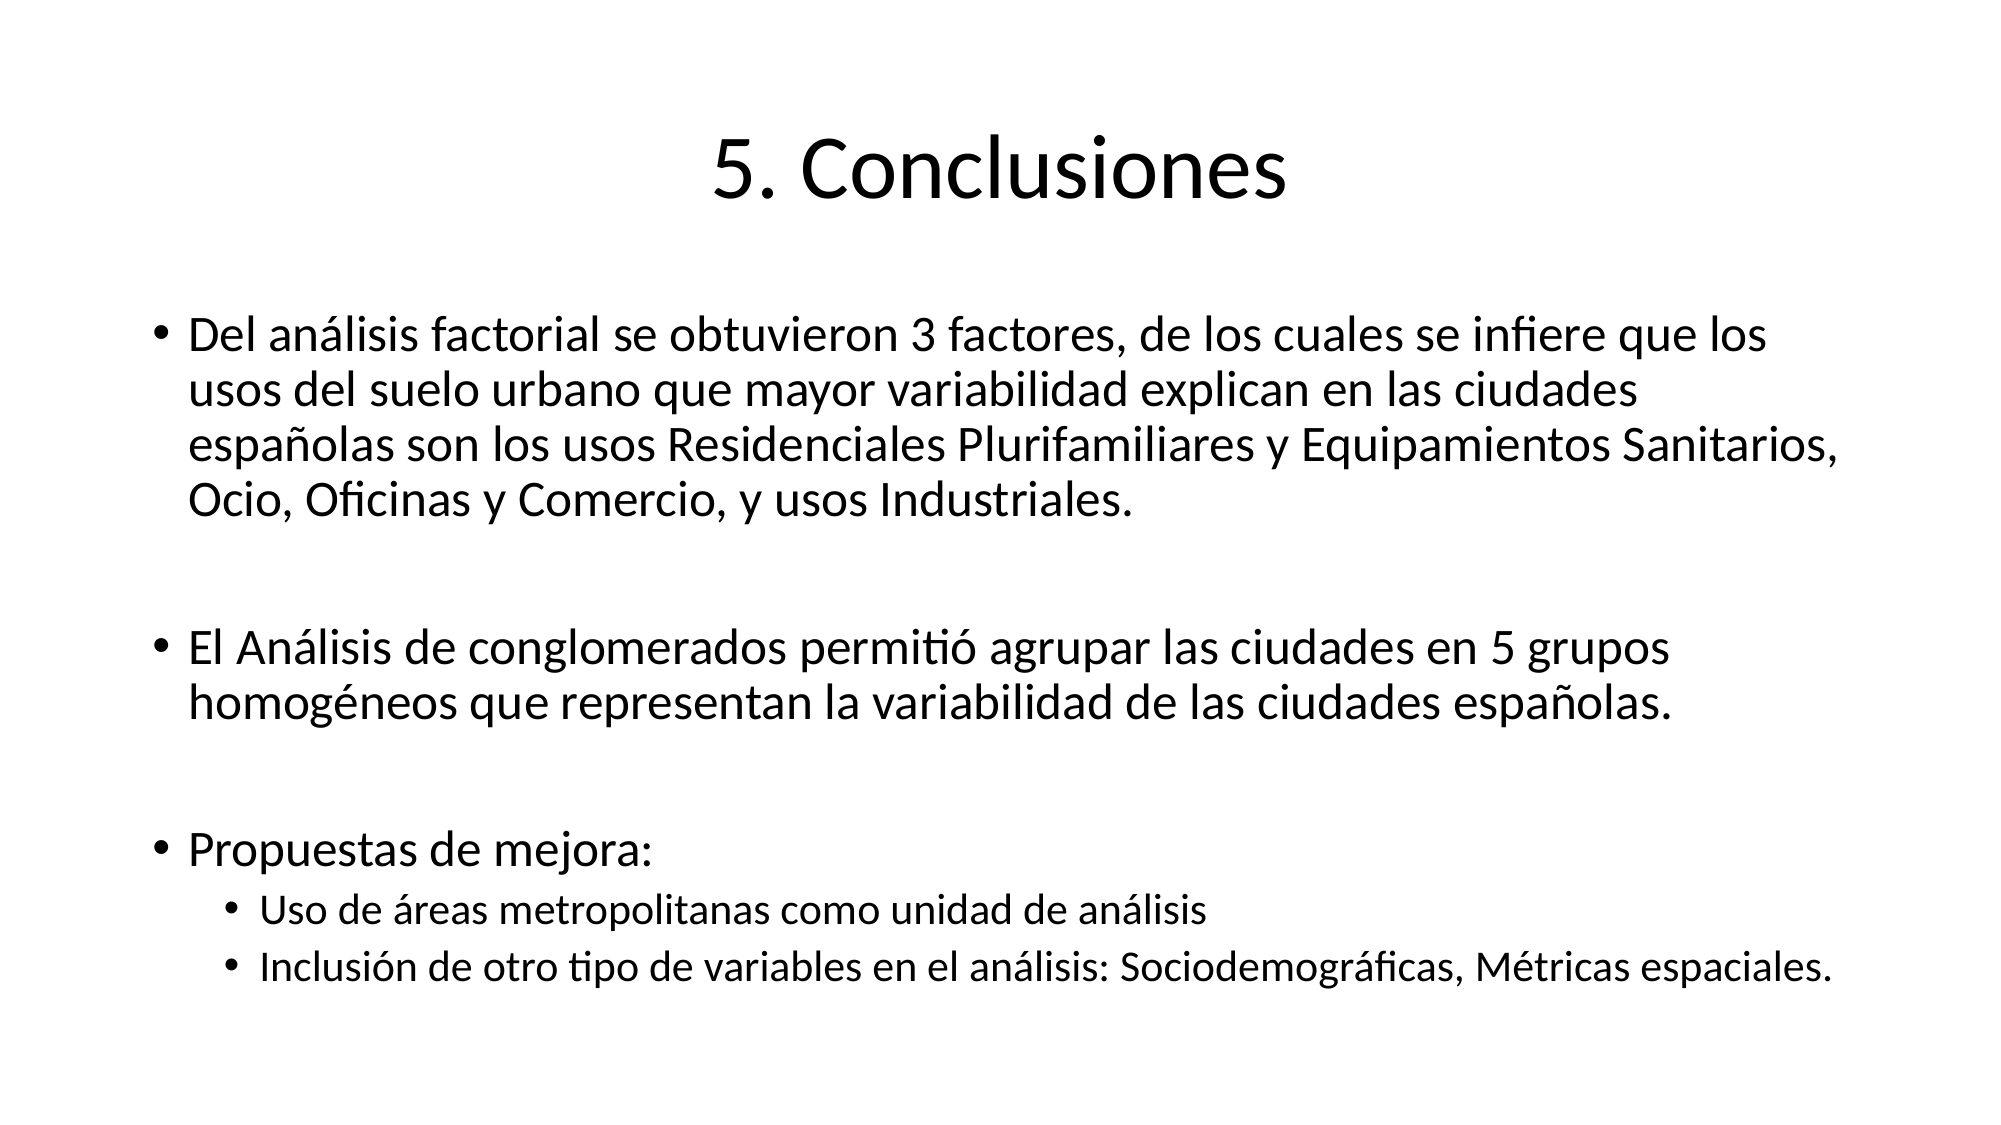

# 5. Conclusiones
Del análisis factorial se obtuvieron 3 factores, de los cuales se infiere que los usos del suelo urbano que mayor variabilidad explican en las ciudades españolas son los usos Residenciales Plurifamiliares y Equipamientos Sanitarios, Ocio, Oficinas y Comercio, y usos Industriales.

El Análisis de conglomerados permitió agrupar las ciudades en 5 grupos homogéneos que representan la variabilidad de las ciudades españolas.

Propuestas de mejora:
Uso de áreas metropolitanas como unidad de análisis
Inclusión de otro tipo de variables en el análisis: Sociodemográficas, Métricas espaciales.